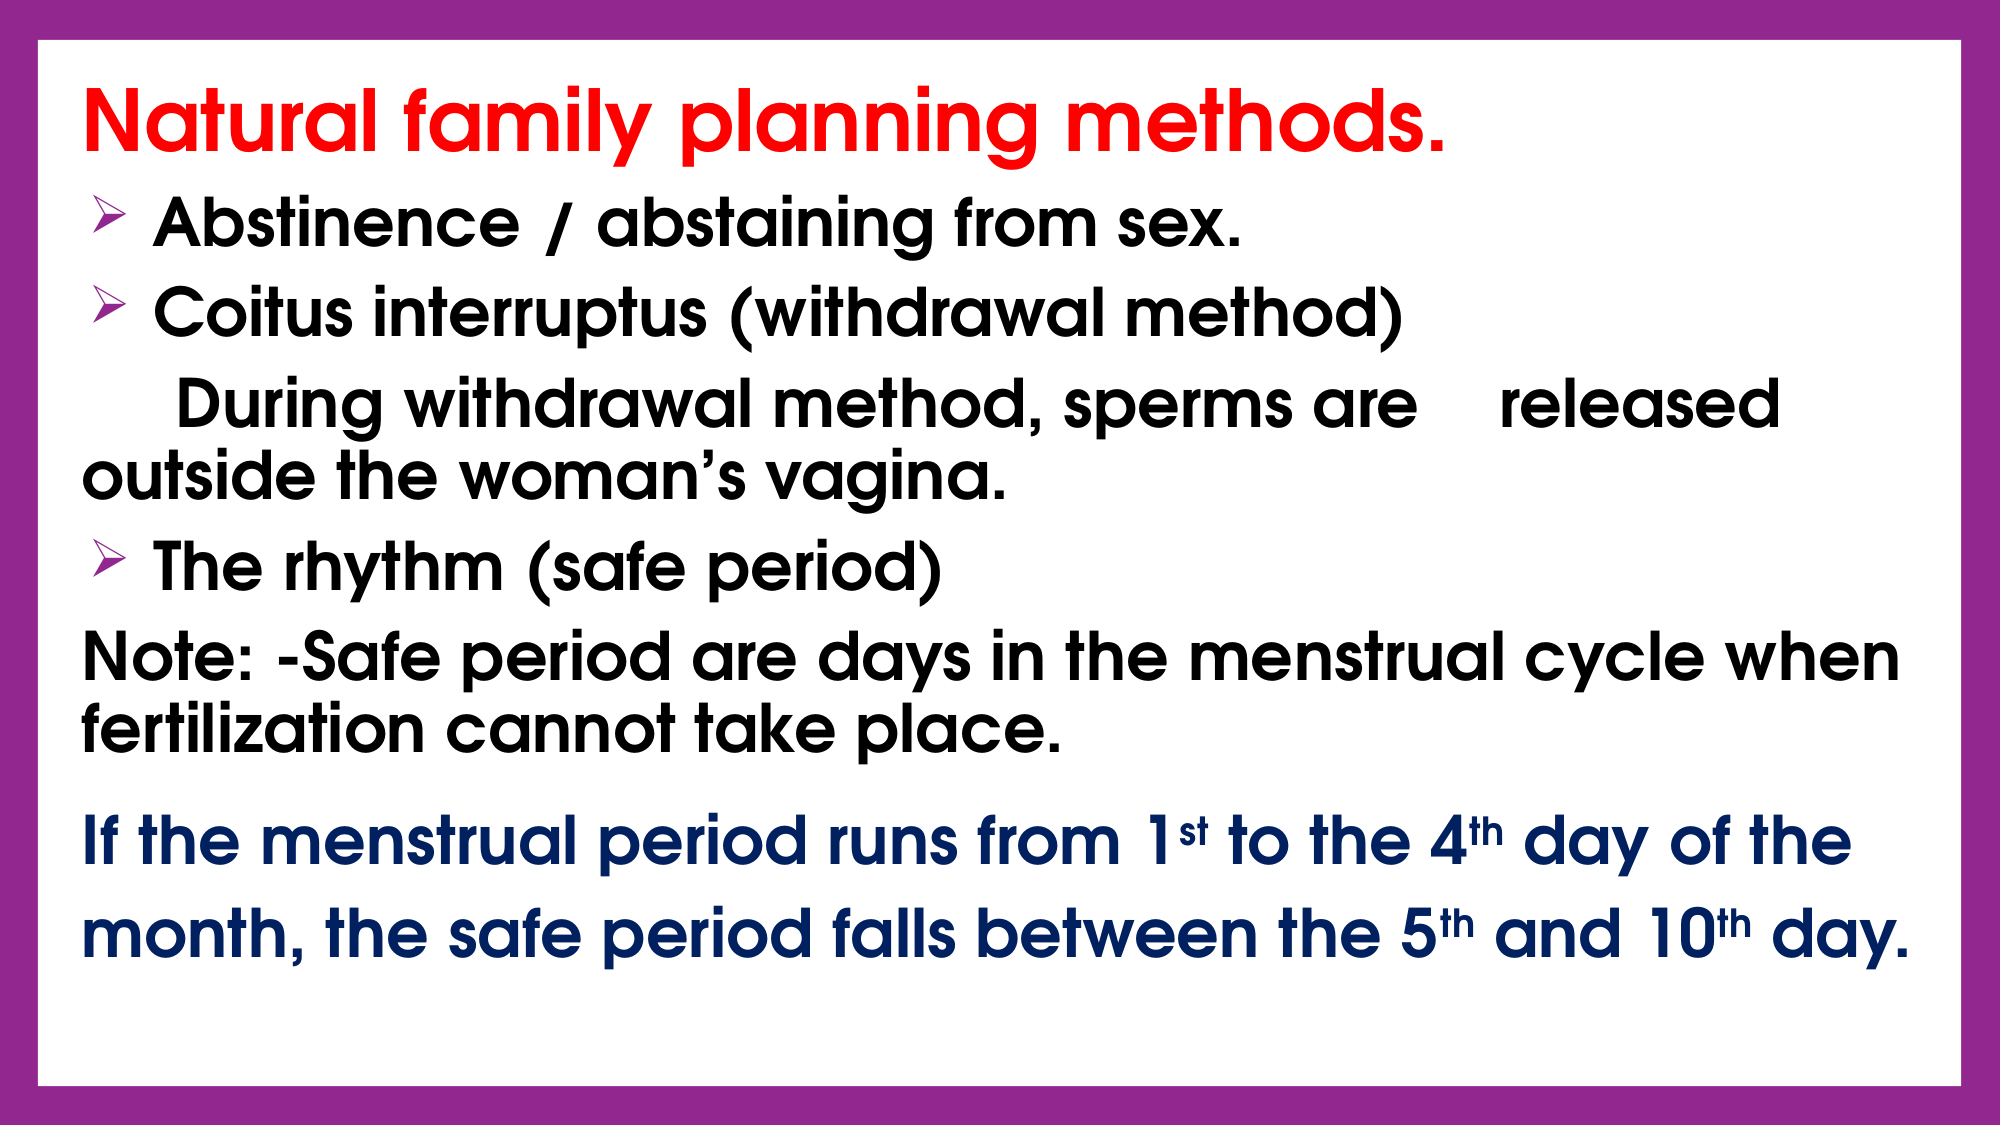

Natural family planning methods.
  Abstinence / abstaining from sex.
  Coitus interruptus (withdrawal method)
     During withdrawal method, sperms are 	released outside the woman’s vagina.
  The rhythm (safe period)
Note: -Safe period are days in the menstrual cycle when fertilization cannot take place.
If the menstrual period runs from 1st to the 4th day of the month, the safe period falls between the 5th and 10th day.